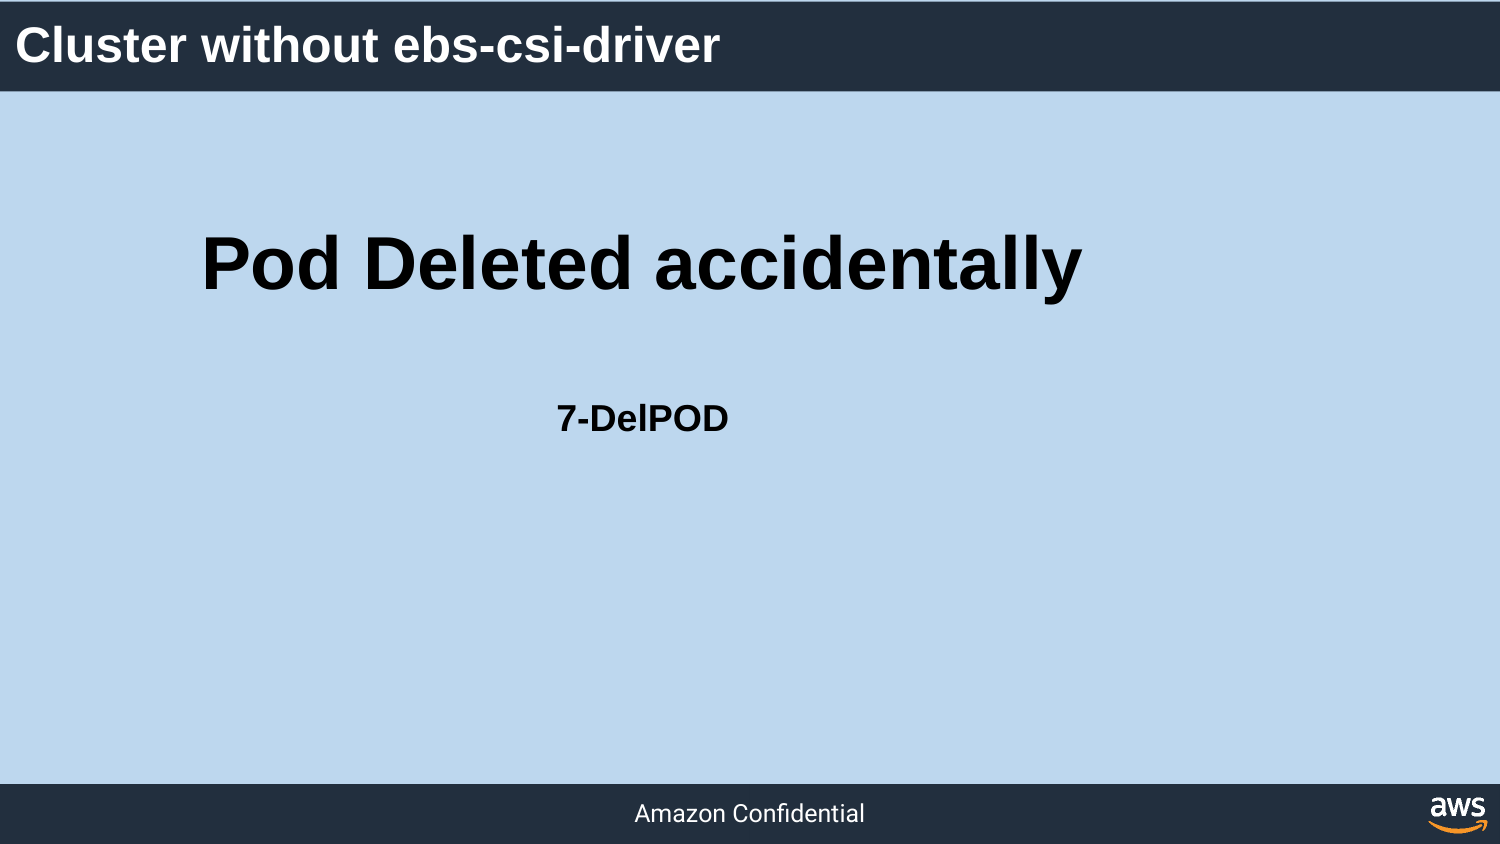

# Cluster without ebs-csi-driver

Pod Deleted accidentally

7-DelPOD